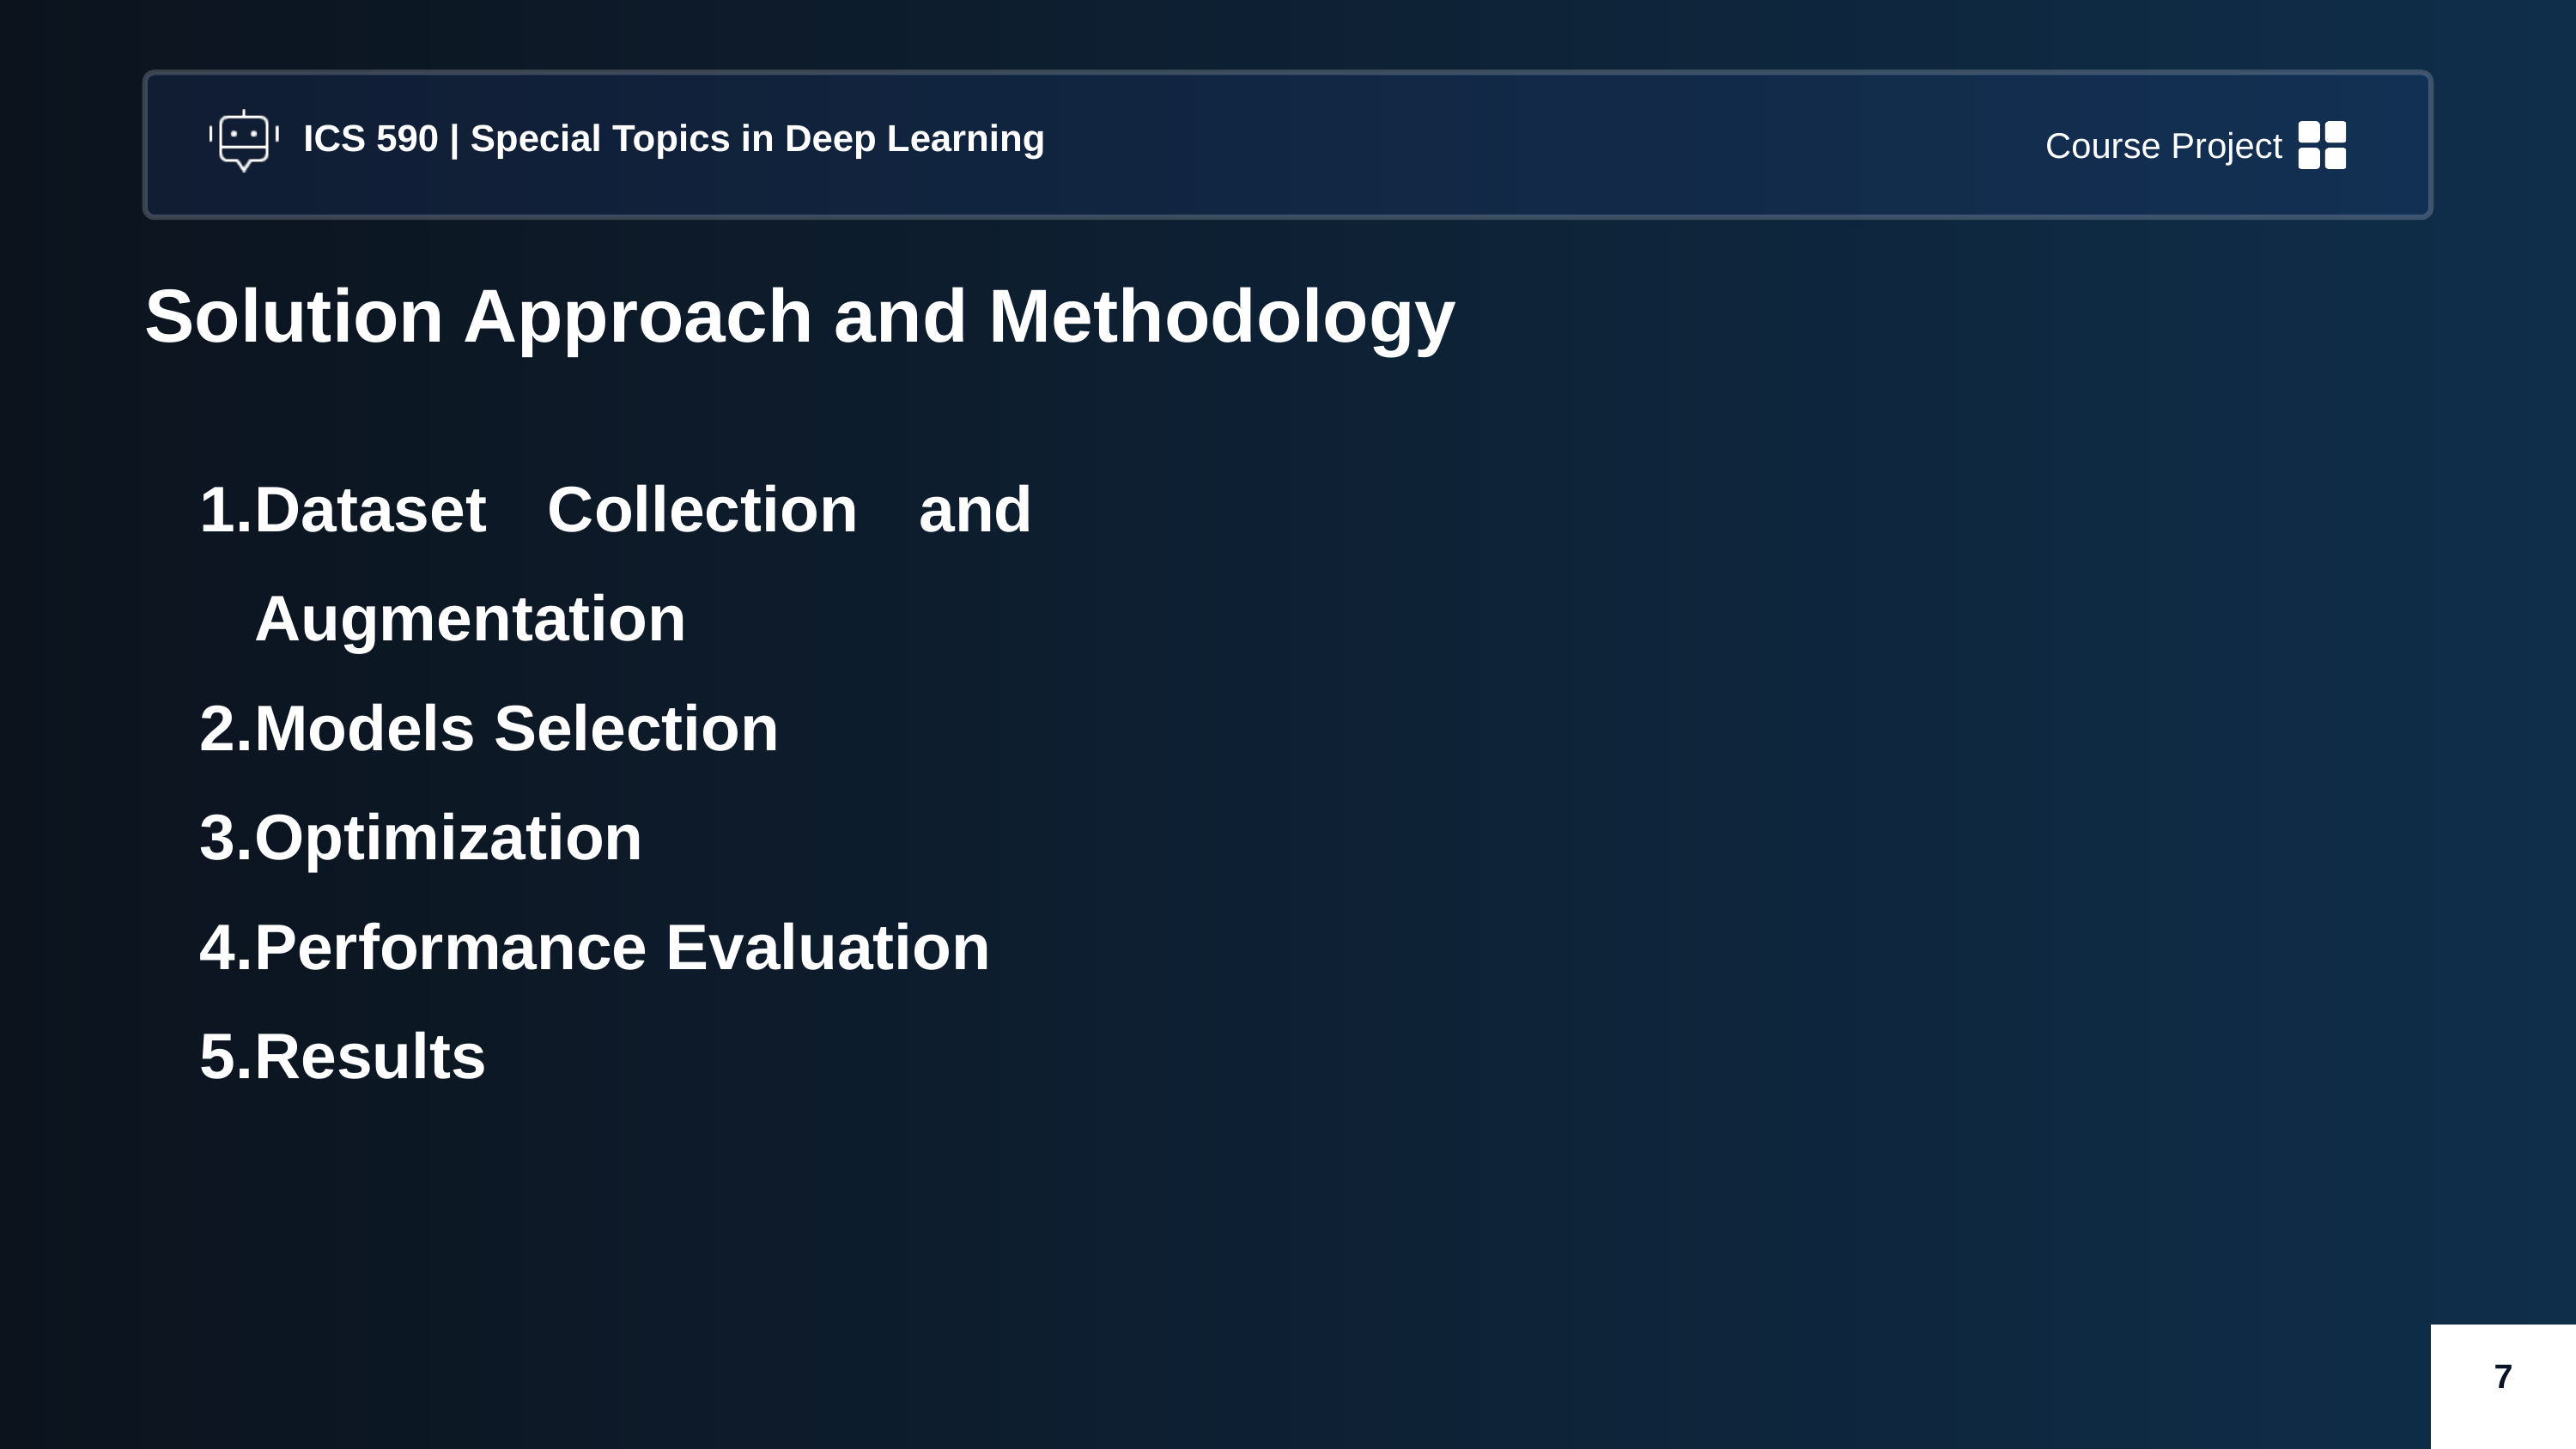

Course Project

ICS 590 | Special Topics in Deep Learning
Solution Approach and Methodology
Dataset Collection and Augmentation
Models Selection
Optimization
Performance Evaluation
Results

7